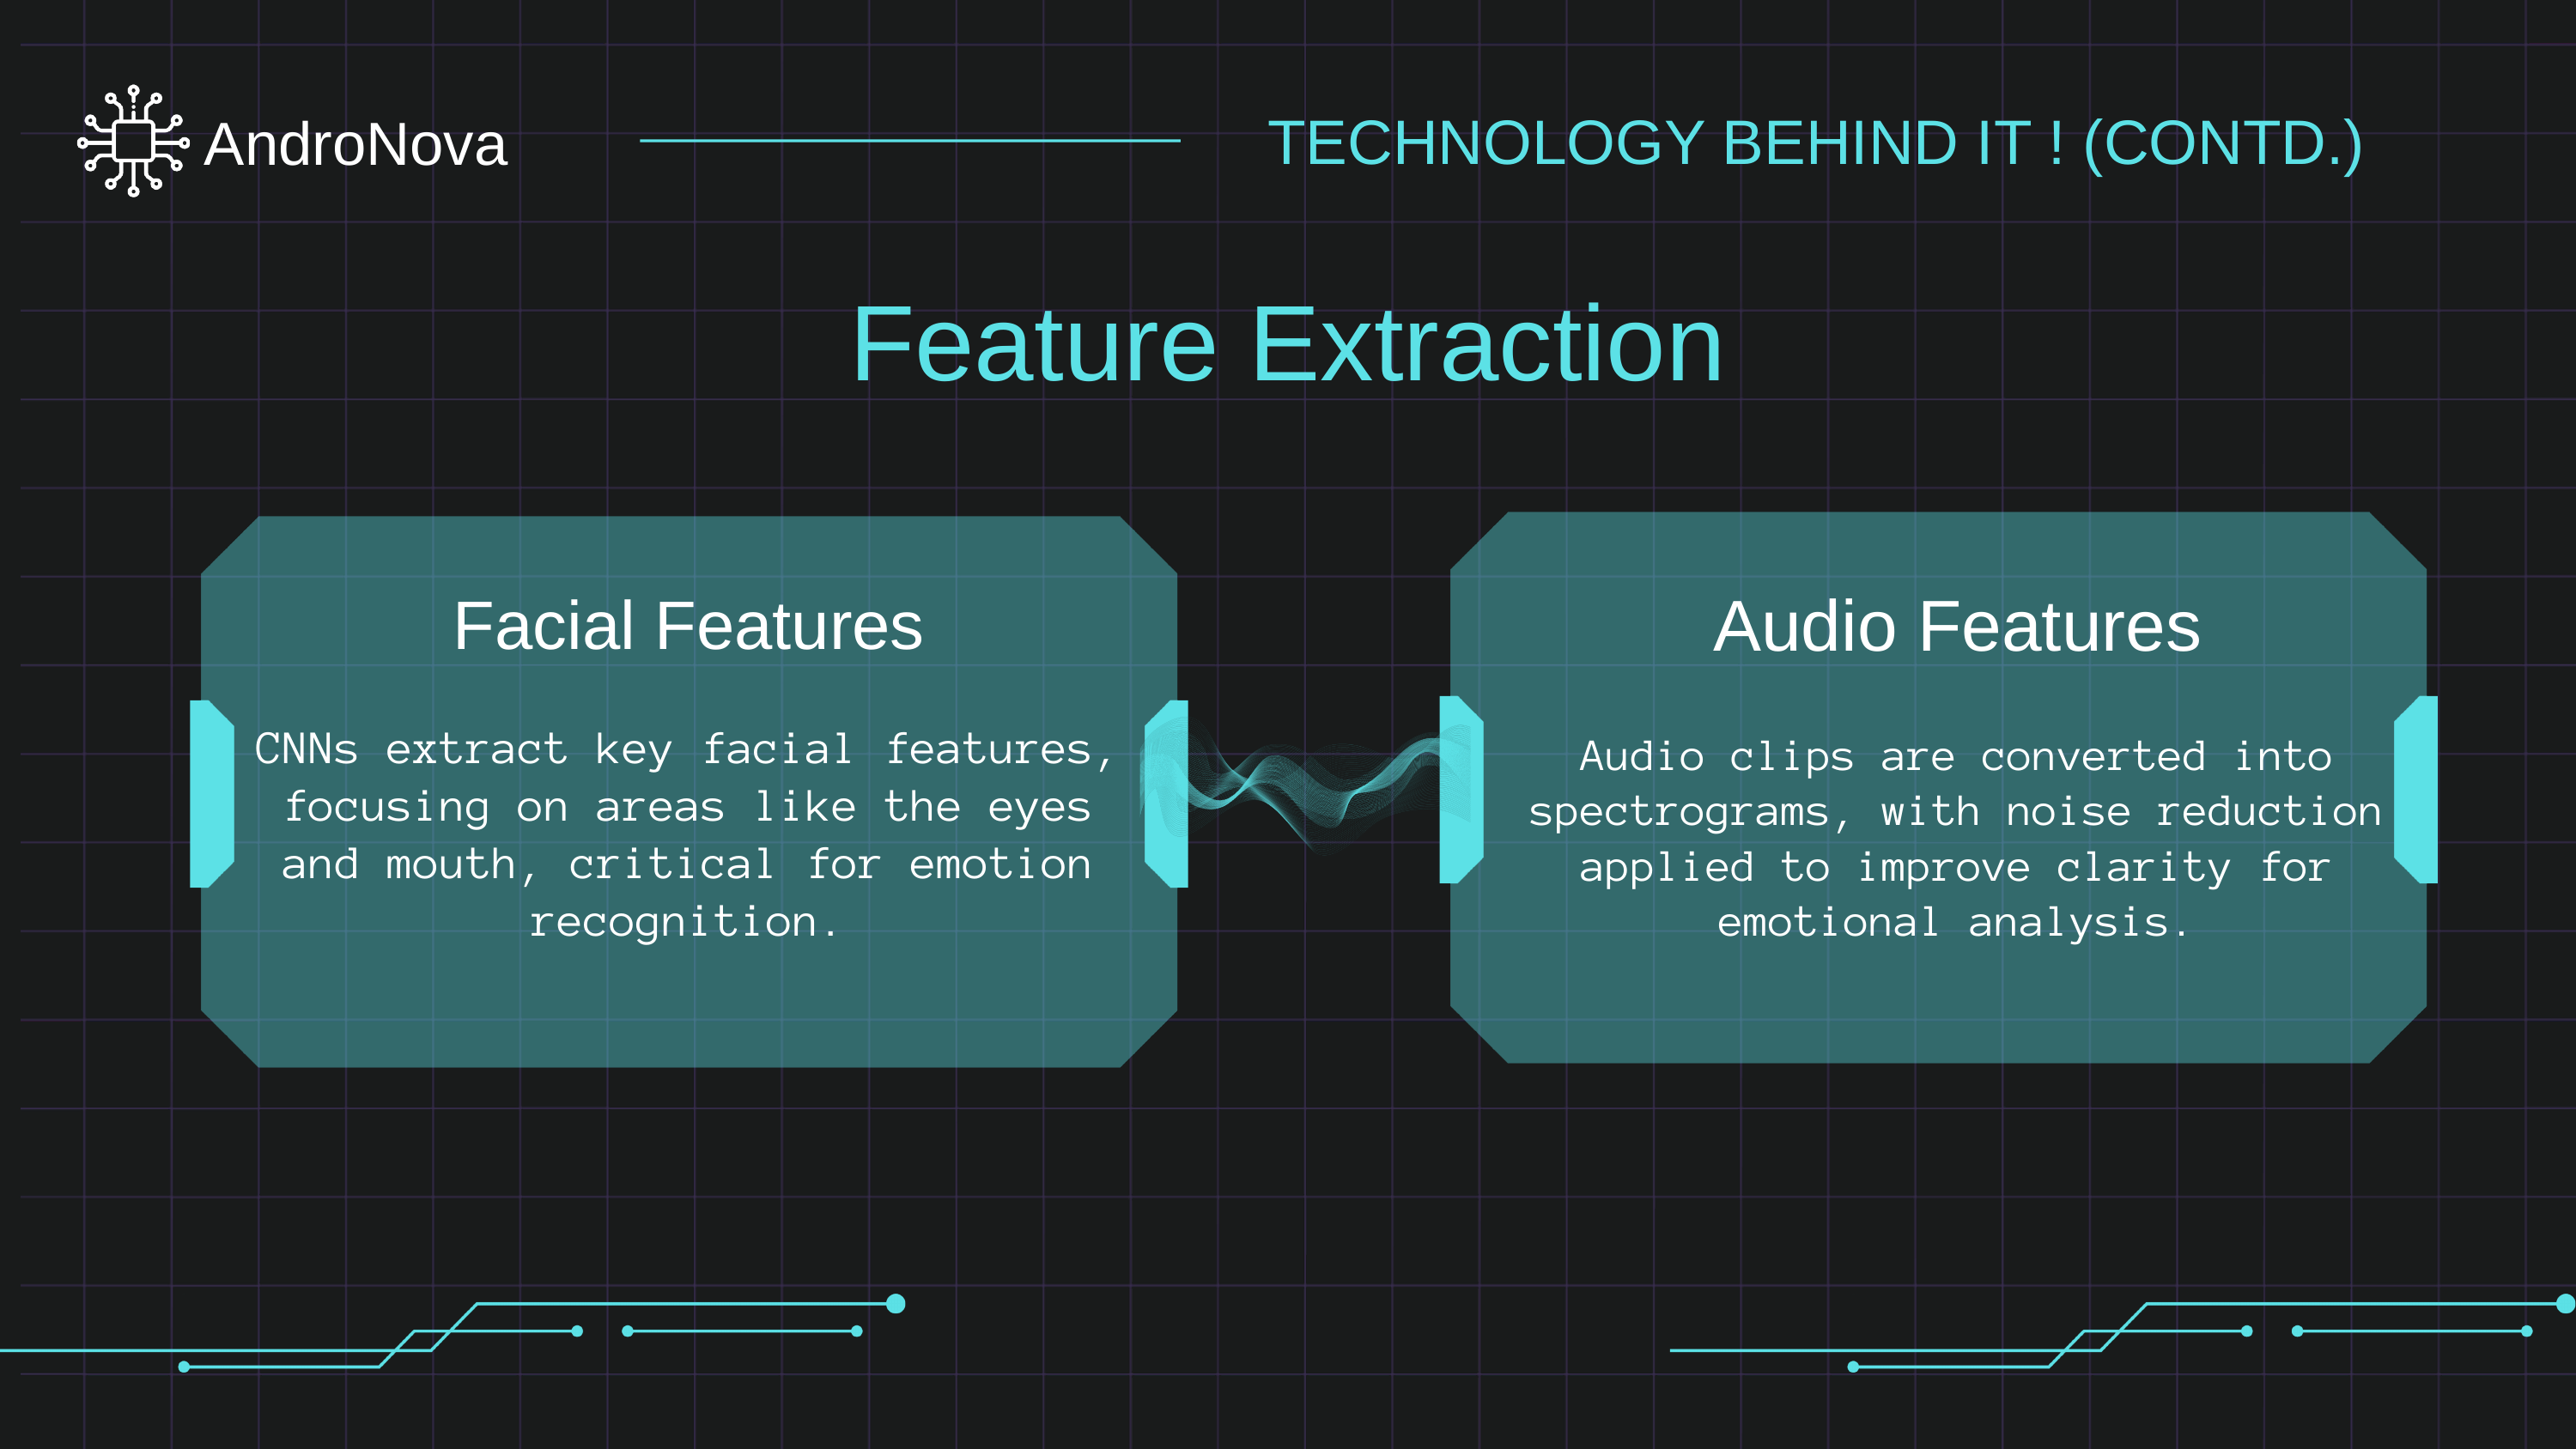

AndroNova
TECHNOLOGY BEHIND IT ! (CONTD.)

Feature Extraction

Audio Features
Facial Features
CNNs extract key facial features, focusing on areas like the eyes and mouth, critical for emotion recognition.

Audio clips are converted into spectrograms, with noise reduction applied to improve clarity for emotional analysis.